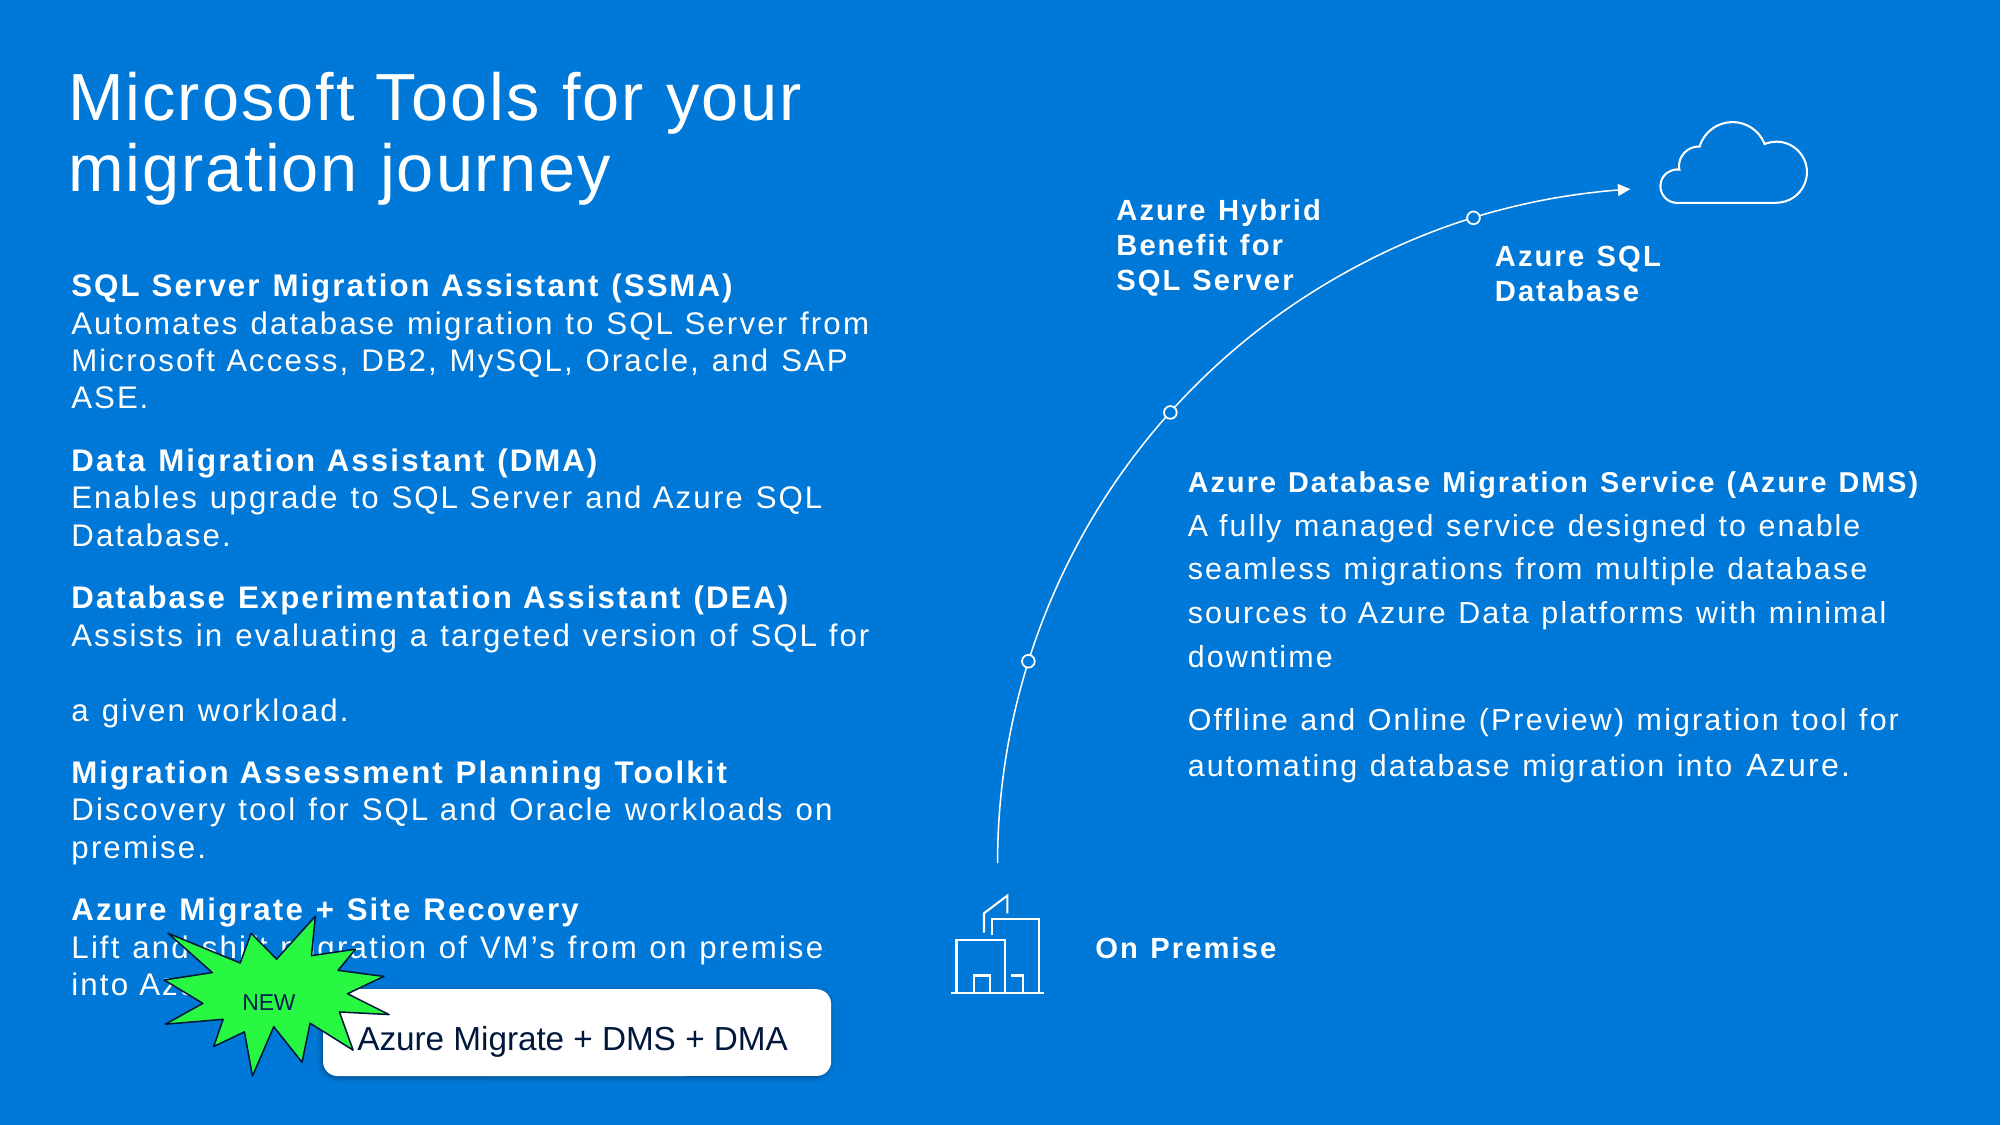

Microsoft Tools for your migration journey

Azure Hybrid Benefit for SQL Server

Azure SQL Database

SQL Server Migration Assistant (SSMA)
Automates database migration to SQL Server from Microsoft Access, DB2, MySQL, Oracle, and SAP ASE.
Data Migration Assistant (DMA)
Enables upgrade to SQL Server and Azure SQL Database.
Database Experimentation Assistant (DEA)
Assists in evaluating a targeted version of SQL for
a given workload.
Migration Assessment Planning Toolkit
Discovery tool for SQL and Oracle workloads on premise.
Azure Migrate + Site Recovery
Lift and shift migration of VM’s from on premise into Azure.

Azure Database Migration Service (Azure DMS)
A fully managed service designed to enable seamless migrations from multiple database sources to Azure Data platforms with minimal downtime
Offline and Online (Preview) migration tool for automating database migration into Azure.

NEW
Azure Migrate + DMS + DMA
On Premise